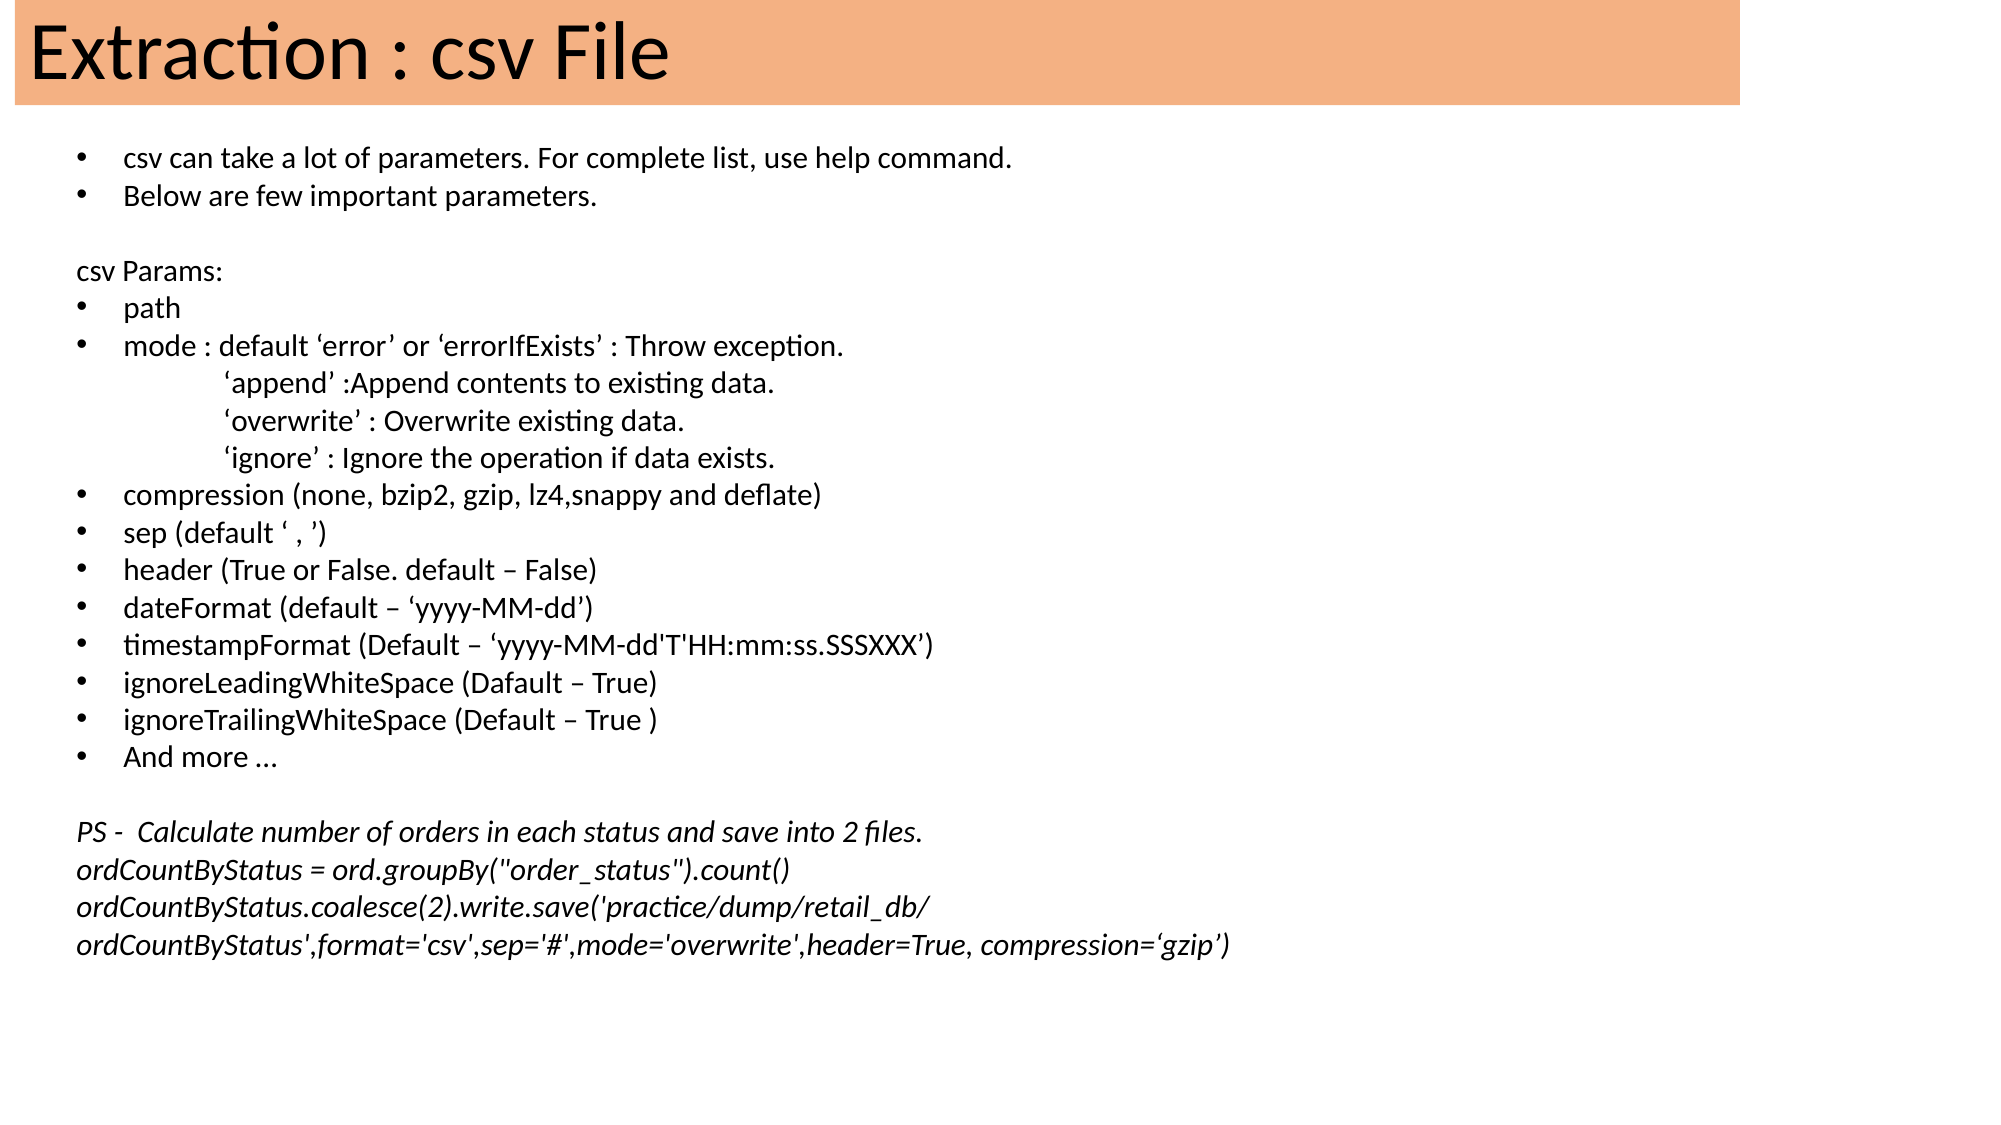

# Extraction : csv File
csv can take a lot of parameters. For complete list, use help command.
Below are few important parameters.

csv Params:
path
mode : default ‘error’ or ‘errorIfExists’ : Throw exception.
                     ‘append’ :Append contents to existing data.
                     ‘overwrite’ : Overwrite existing data.
                     ‘ignore’ : Ignore the operation if data exists.
compression (none, bzip2, gzip, lz4,snappy and deflate)
sep (default ‘ , ’)
header (True or False. default – False)
dateFormat (default – ‘yyyy-MM-dd’)
timestampFormat (Default – ‘yyyy-MM-dd'T'HH:mm:ss.SSSXXX’)
ignoreLeadingWhiteSpace (Dafault – True)
ignoreTrailingWhiteSpace (Default – True )
And more …

PS -  Calculate number of orders in each status and save into 2 files.
ordCountByStatus = ord.groupBy("order_status").count()
ordCountByStatus.coalesce(2).write.save('practice/dump/retail_db/ordCountByStatus',format='csv',sep='#',mode='overwrite',header=True, compression=‘gzip’)